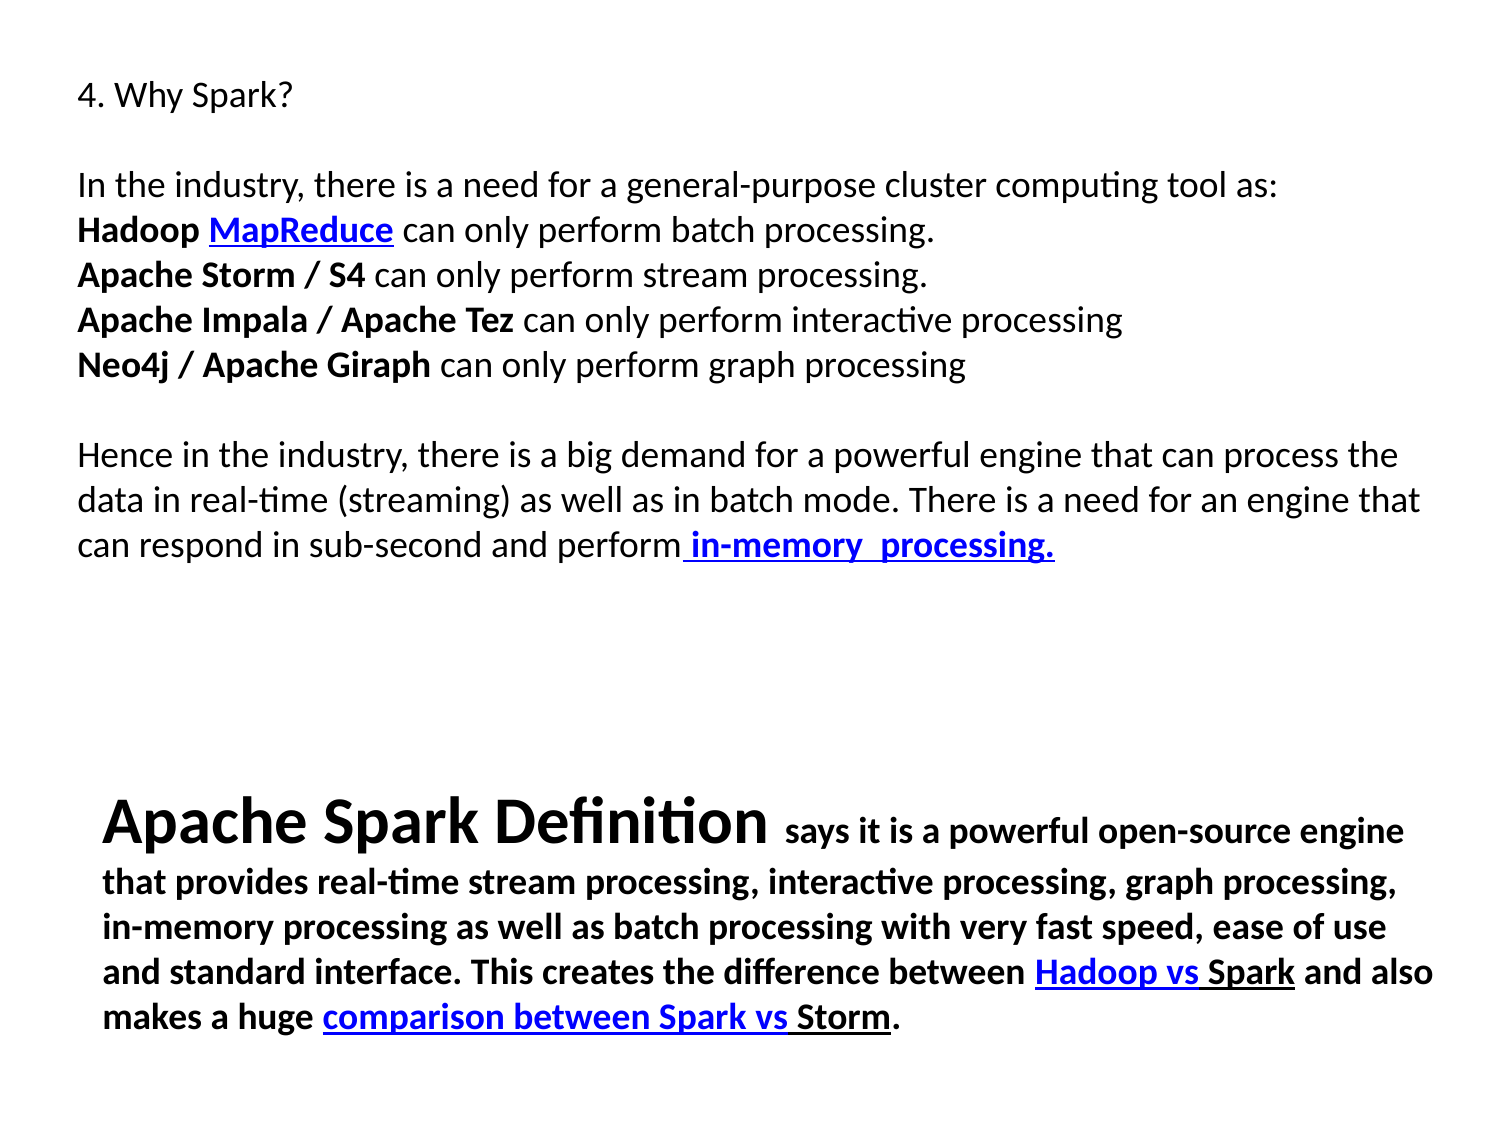

4. Why Spark?
In the industry, there is a need for a general-purpose cluster computing tool as:
Hadoop MapReduce can only perform batch processing.
Apache Storm / S4 can only perform stream processing.
Apache Impala / Apache Tez can only perform interactive processing
Neo4j / Apache Giraph can only perform graph processing

Hence in the industry, there is a big demand for a powerful engine that can process the data in real-time (streaming) as well as in batch mode. There is a need for an engine that can respond in sub-second and perform in-memory  processing.
Apache Spark Definition says it is a powerful open-source engine that provides real-time stream processing, interactive processing, graph processing, in-memory processing as well as batch processing with very fast speed, ease of use and standard interface. This creates the difference between Hadoop vs Spark and also makes a huge comparison between Spark vs Storm.